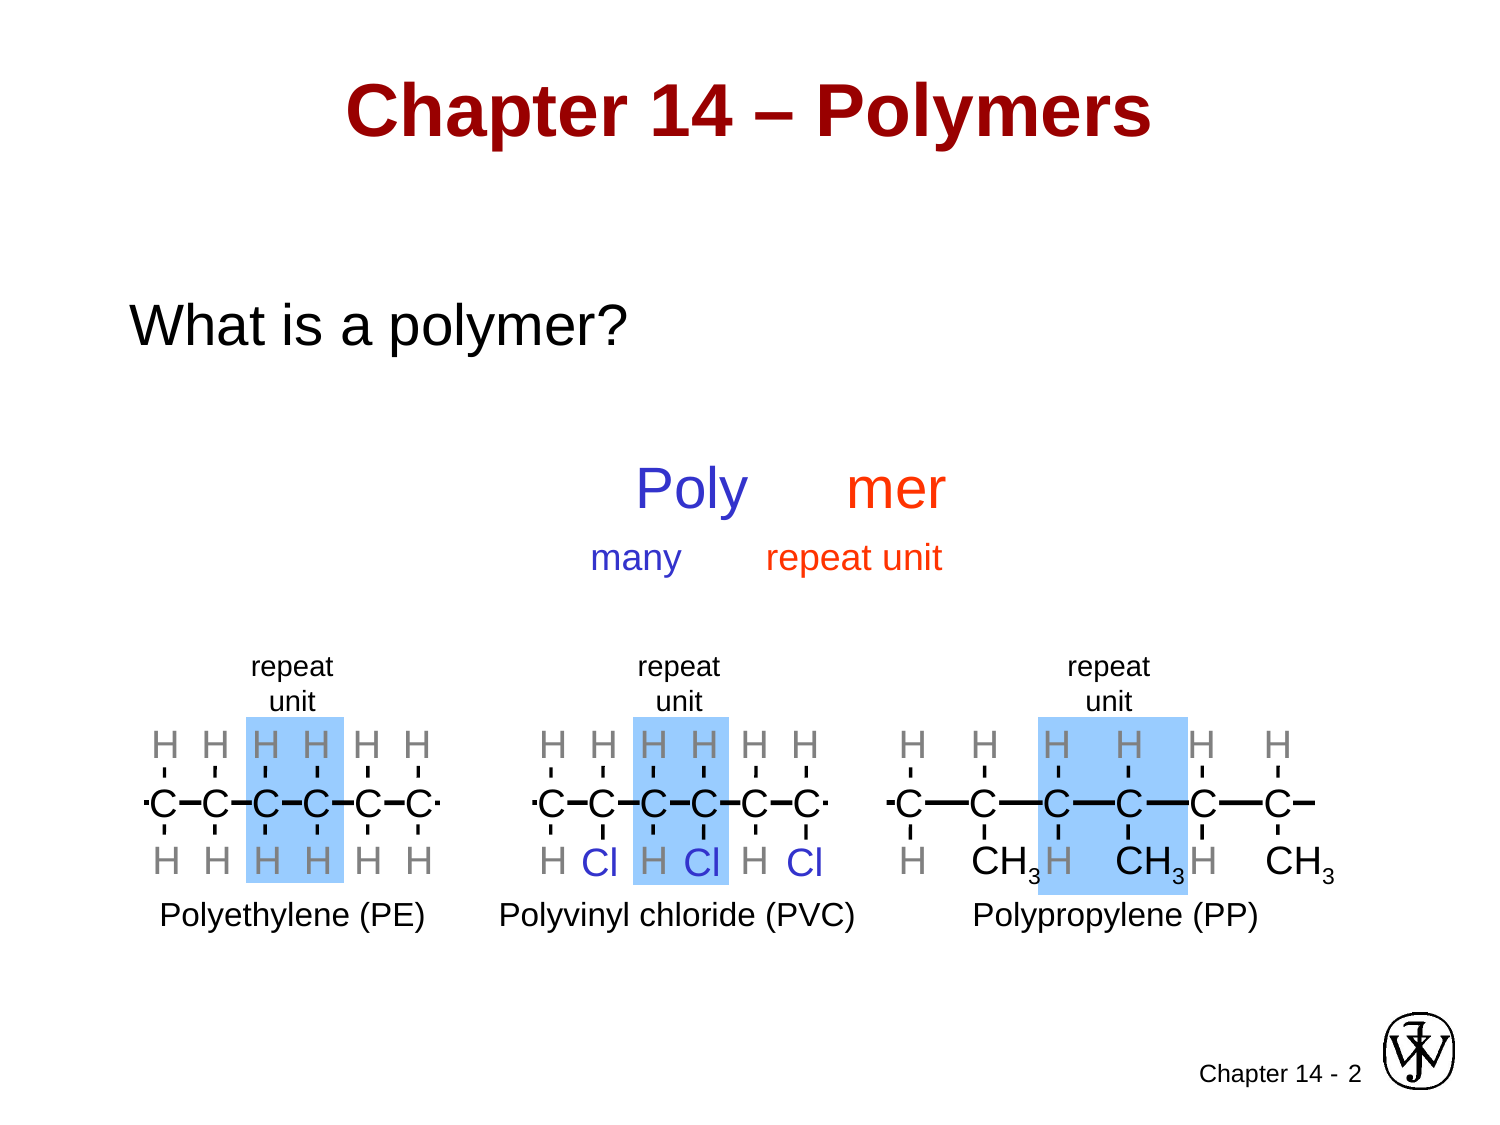

# Chapter 14 – Polymers

What is a polymer?

				Poly      mer
              many        repeat unit

repeat
unit
repeat
unit
repeat
unit

H

H

H

H

H

H

C

C

C

C

C

C

H

H

H

H

H

H
Polyethylene (PE)

H

H

H

H

H

H

C

C

C

C

C

C

H

H

H

Cl
Cl
Cl
Polyvinyl chloride (PVC)

H
H
H
H
H
H

C

C

C

C

C

C

H
CH3
H
CH3
H

CH3
Polypropylene (PP)
2